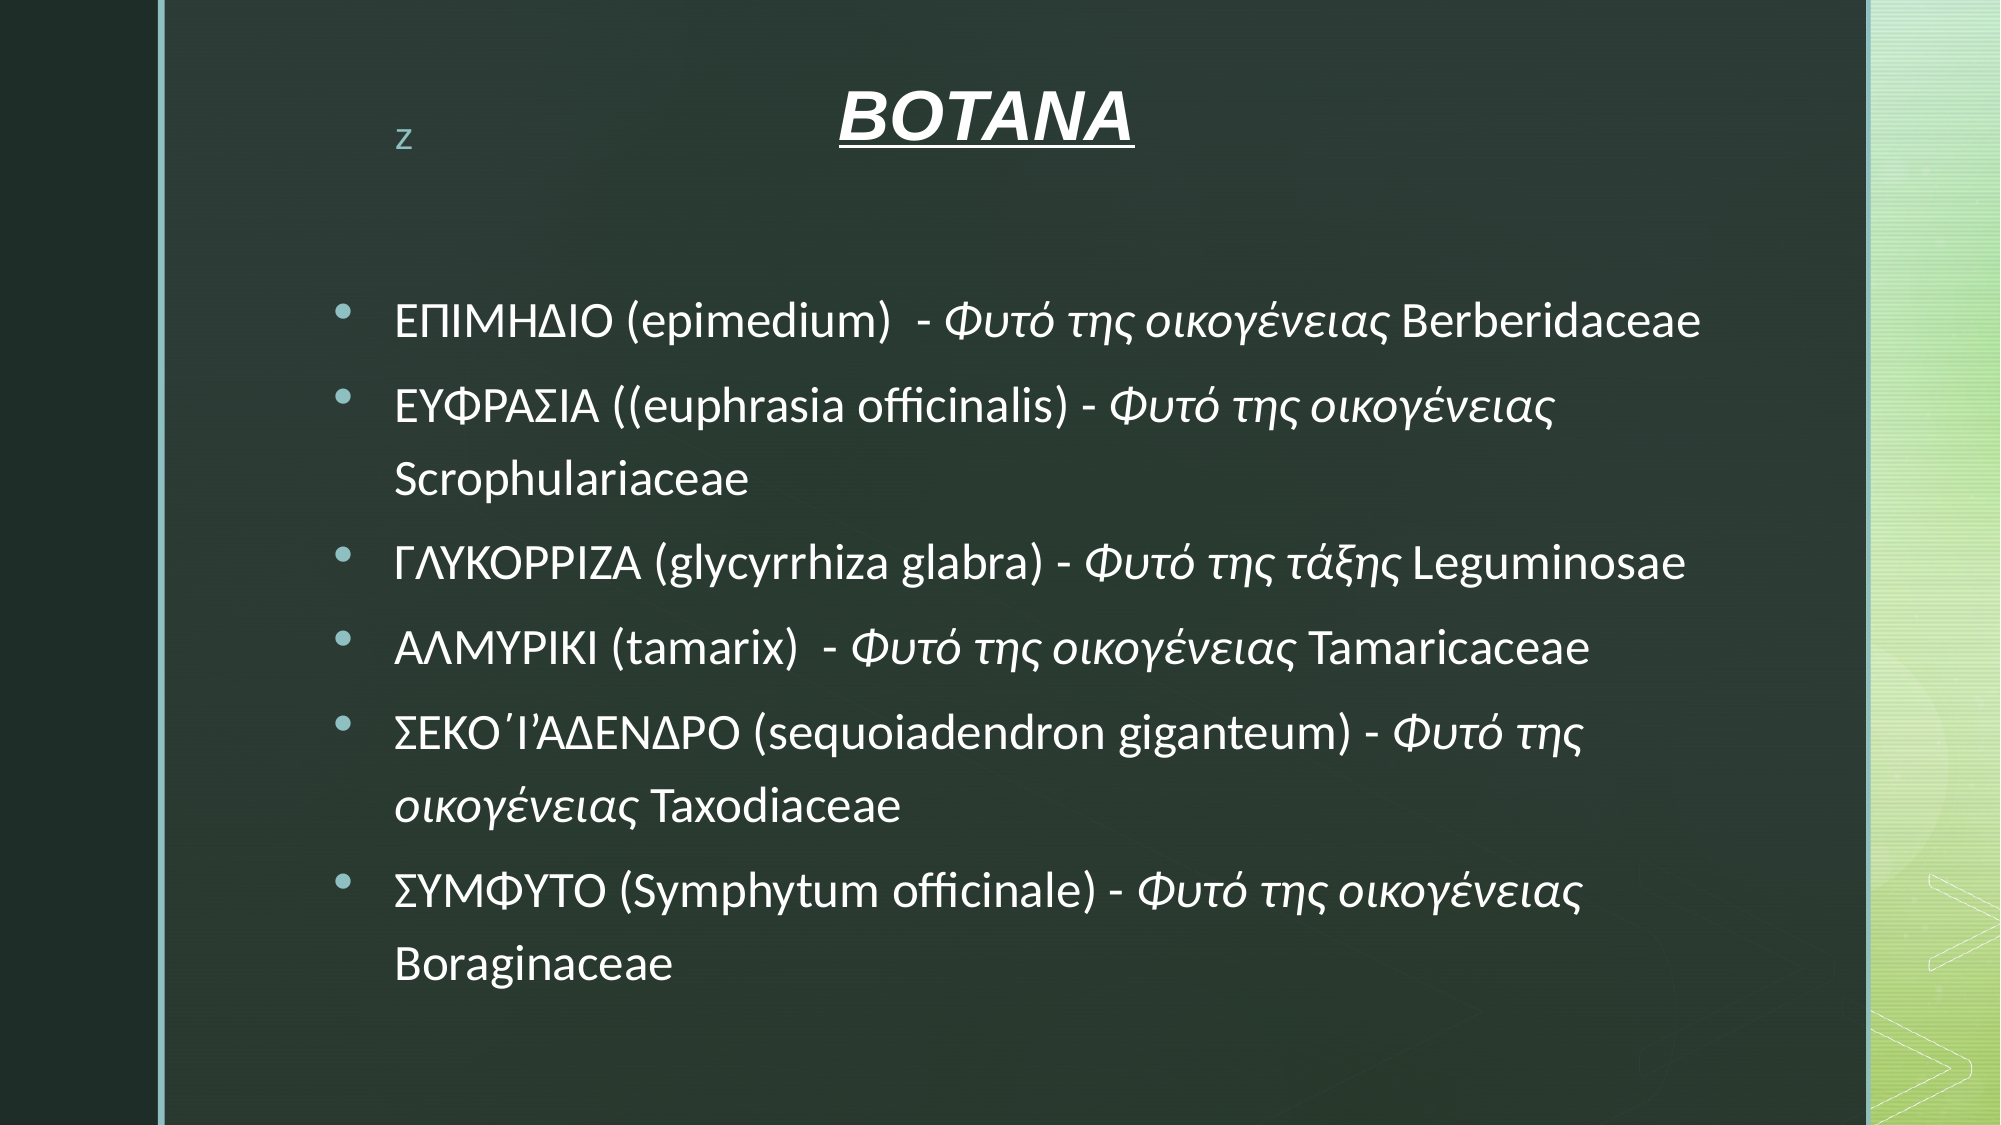

# BOTANA
ΕΠΙΜΗΔΙΟ (epimedium)  - Φυτό της οικογένειας Berberidaceae
ΕΥΦΡΑΣΙΑ ((euphrasia officinalis) - Φυτό της οικογένειας Scrophulariaceae
ΓΛΥΚΌΡΡΙΖΑ (glycyrrhiza glabra) - Φυτό της τάξης Leguminosae
ΑΛΜΥΡΊΚΙ (tamarix)  - Φυτό της οικογένειας Tamaricaceae
ΣΕΚΟ΄Ι’ΑΔΕΝΔΡΟ (sequoiadendron giganteum) - Φυτό της οικογένειας Taxodiaceae
ΣΥΜΦΥΤΟ (Symphytum officinale) - Φυτό της οικογένειας Boraginaceae